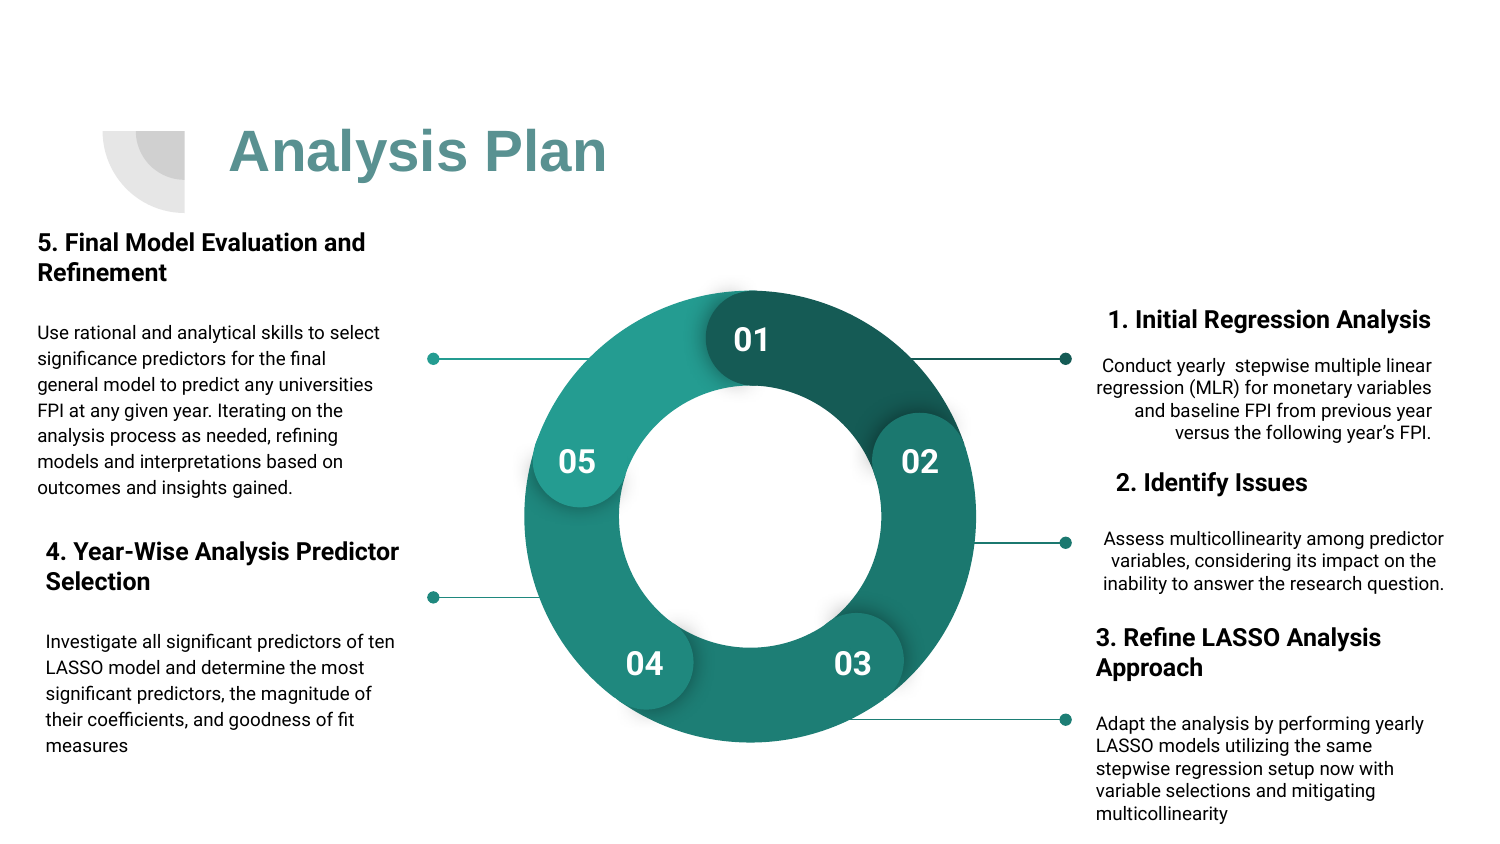

# Analysis Plan

01

05

02

04

03
5. Final Model Evaluation and Refinement
Use rational and analytical skills to select significance predictors for the final general model to predict any universities FPI at any given year. Iterating on the analysis process as needed, refining models and interpretations based on outcomes and insights gained.
1. Initial Regression Analysis

Conduct yearly  stepwise multiple linear regression (MLR) for monetary variables and baseline FPI from previous year versus the following year’s FPI.
    2. Identify Issues

Assess multicollinearity among predictor variables, considering its impact on the inability to answer the research question.
4. Year-Wise Analysis Predictor Selection
Investigate all significant predictors of ten LASSO model and determine the most significant predictors, the magnitude of their coefficients, and goodness of fit measures
3. Refine LASSO Analysis Approach

Adapt the analysis by performing yearly LASSO models utilizing the same stepwise regression setup now with variable selections and mitigating multicollinearity